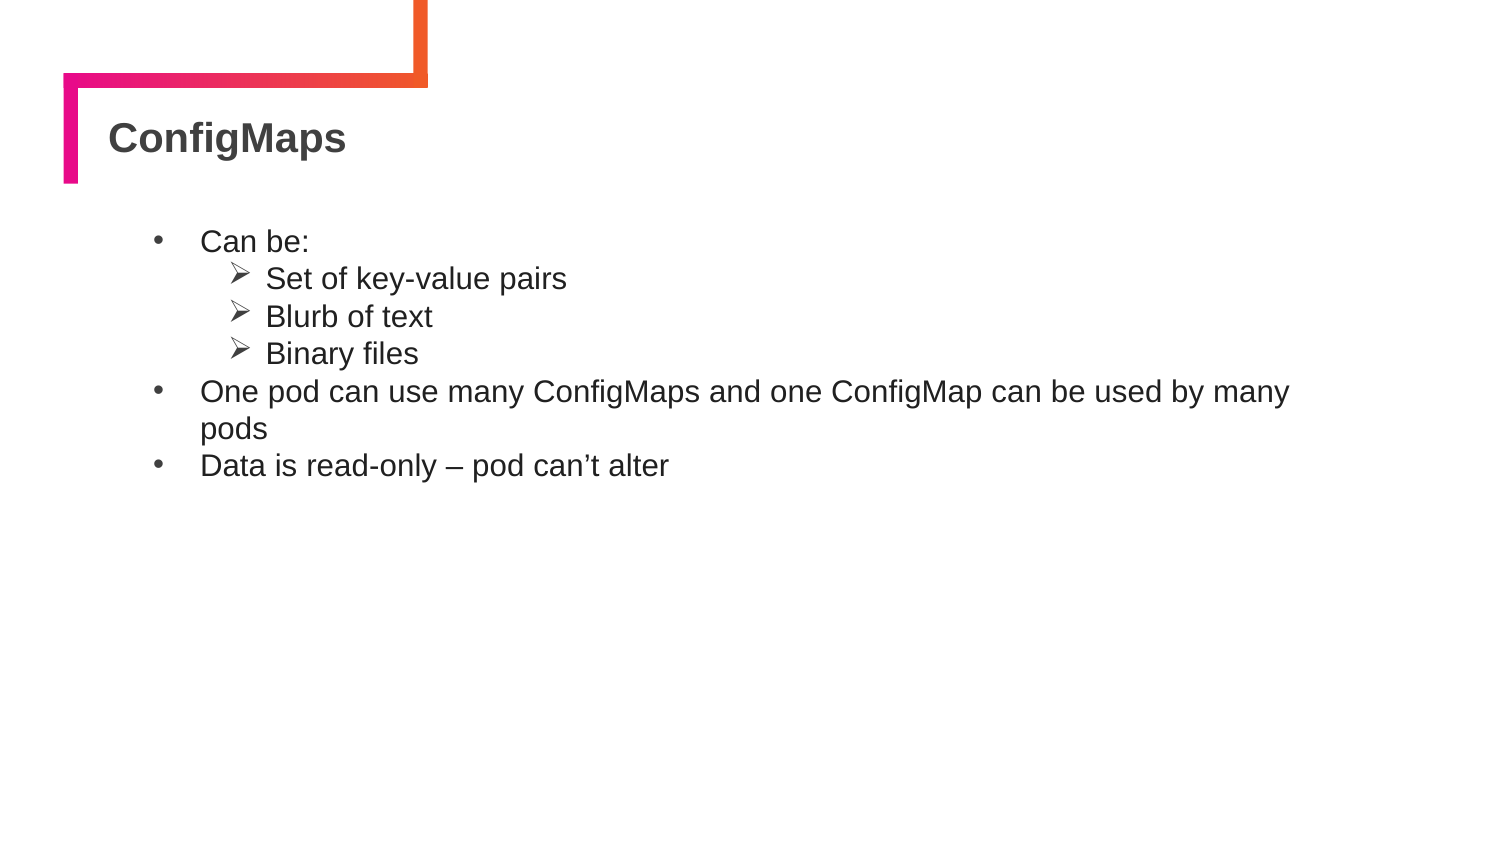

# ConfigMaps
Can be:
Set of key-value pairs
Blurb of text
Binary files
One pod can use many ConfigMaps and one ConfigMap can be used by many pods
Data is read-only – pod can’t alter
123